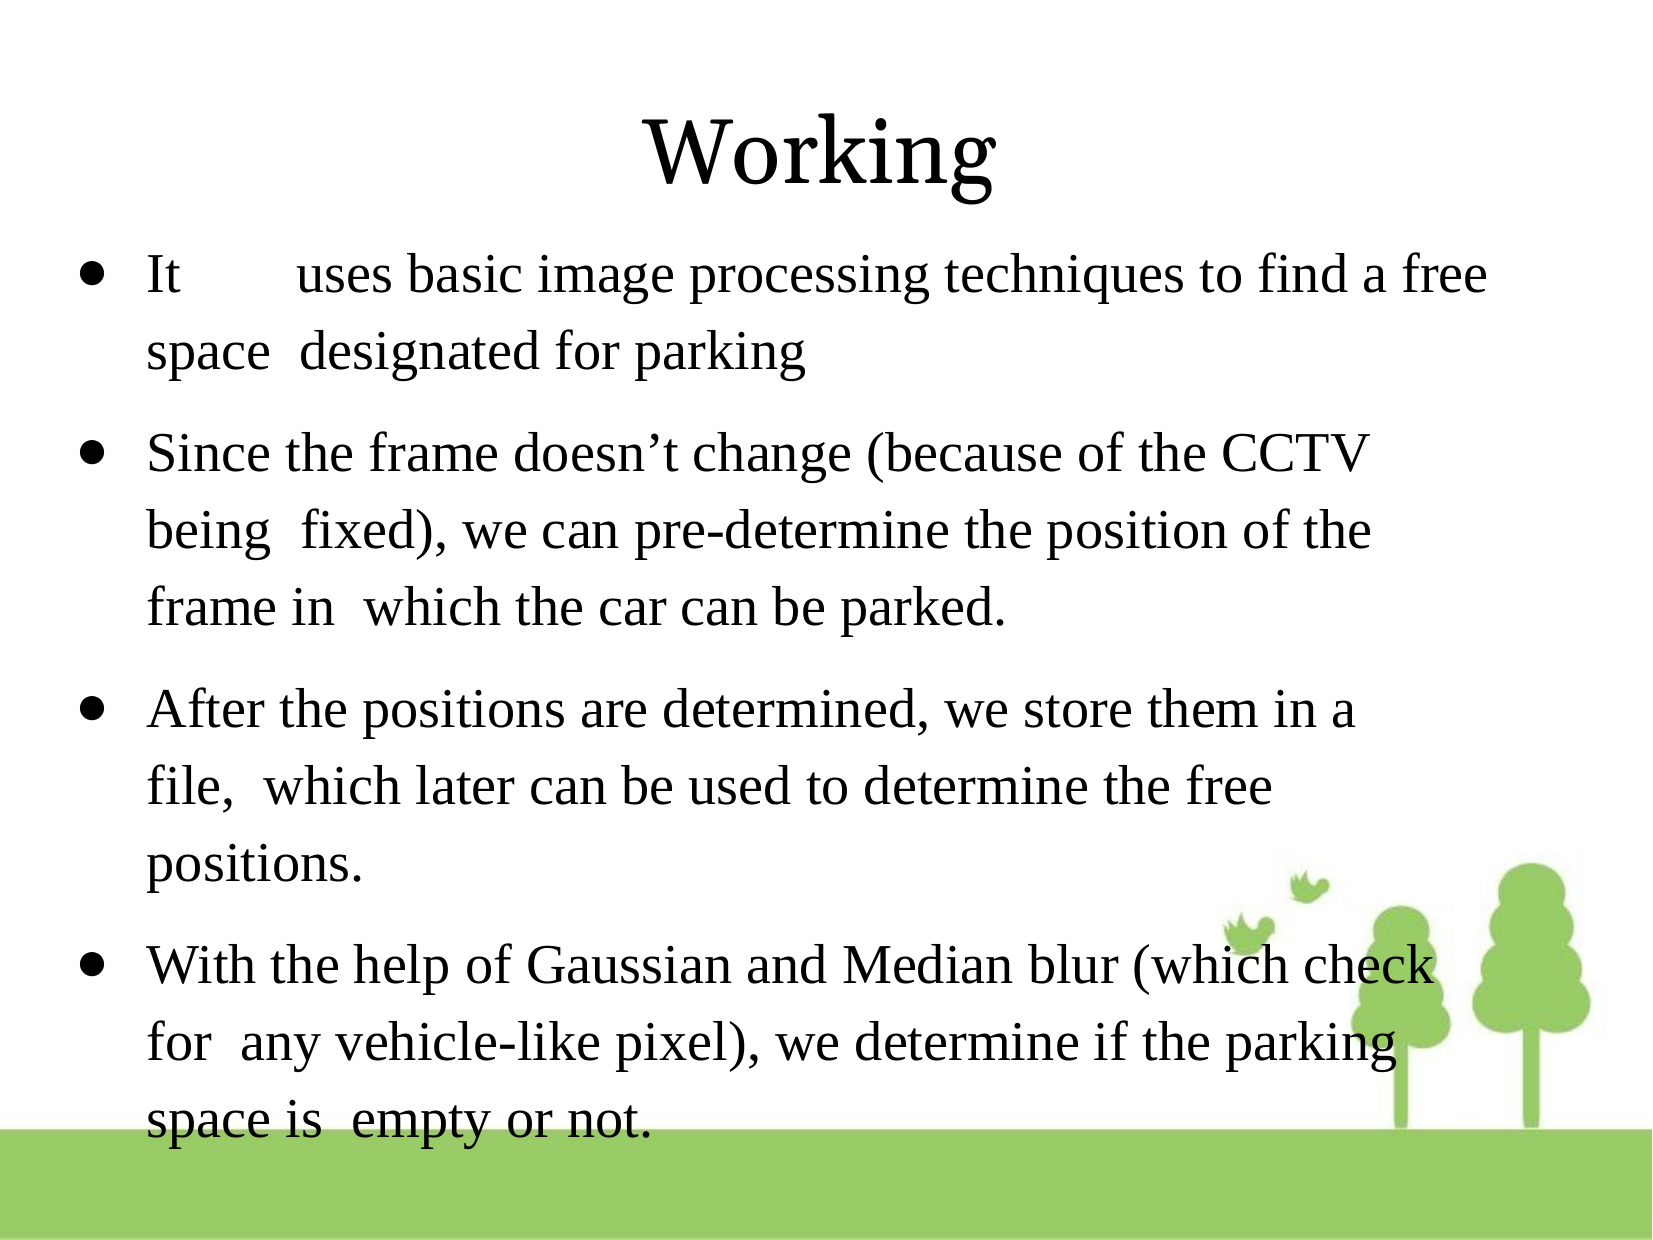

# Working
It	uses basic image processing techniques to find a free space  designated for parking
Since the frame doesn’t change (because of the CCTV being  fixed), we can pre-determine the position of the frame in  which the car can be parked.
After the positions are determined, we store them in a file,  which later can be used to determine the free positions.
With the help of Gaussian and Median blur (which check for  any vehicle-like pixel), we determine if the parking space is  empty or not.